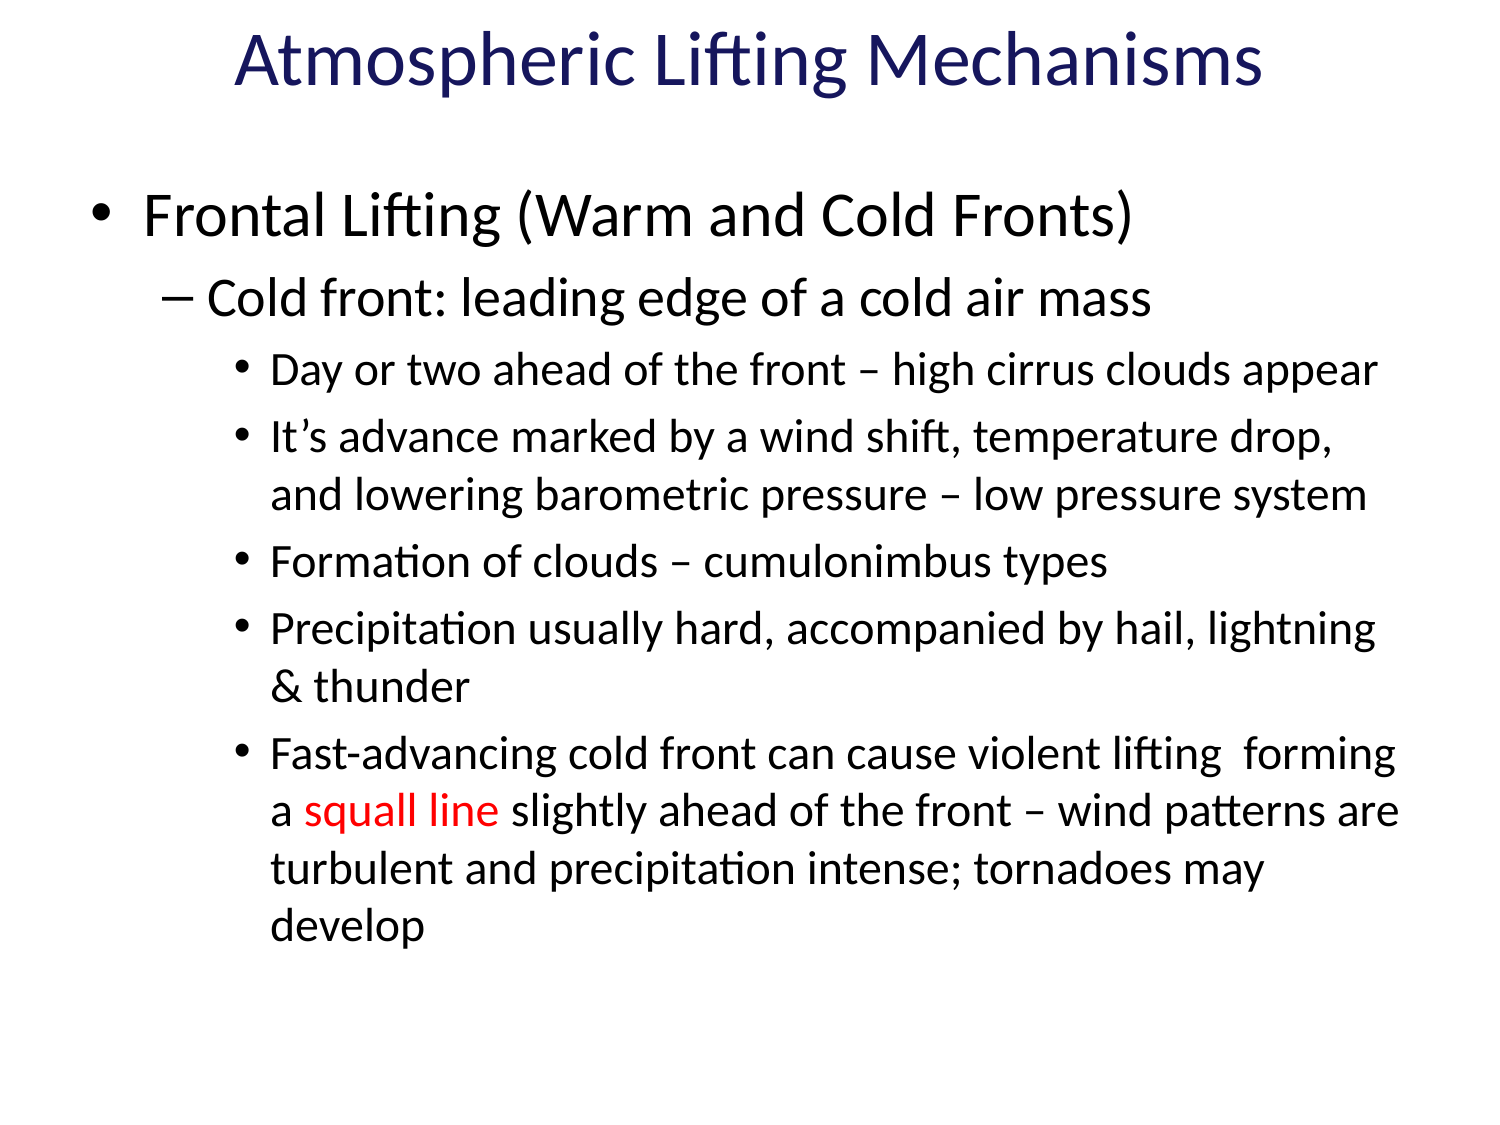

# Atmospheric Lifting Mechanisms
Frontal Lifting (Warm and Cold Fronts)
Cold front: leading edge of a cold air mass
Day or two ahead of the front – high cirrus clouds appear
It’s advance marked by a wind shift, temperature drop, and lowering barometric pressure – low pressure system
Formation of clouds – cumulonimbus types
Precipitation usually hard, accompanied by hail, lightning & thunder
Fast-advancing cold front can cause violent lifting  forming a squall line slightly ahead of the front – wind patterns are turbulent and precipitation intense; tornadoes may develop